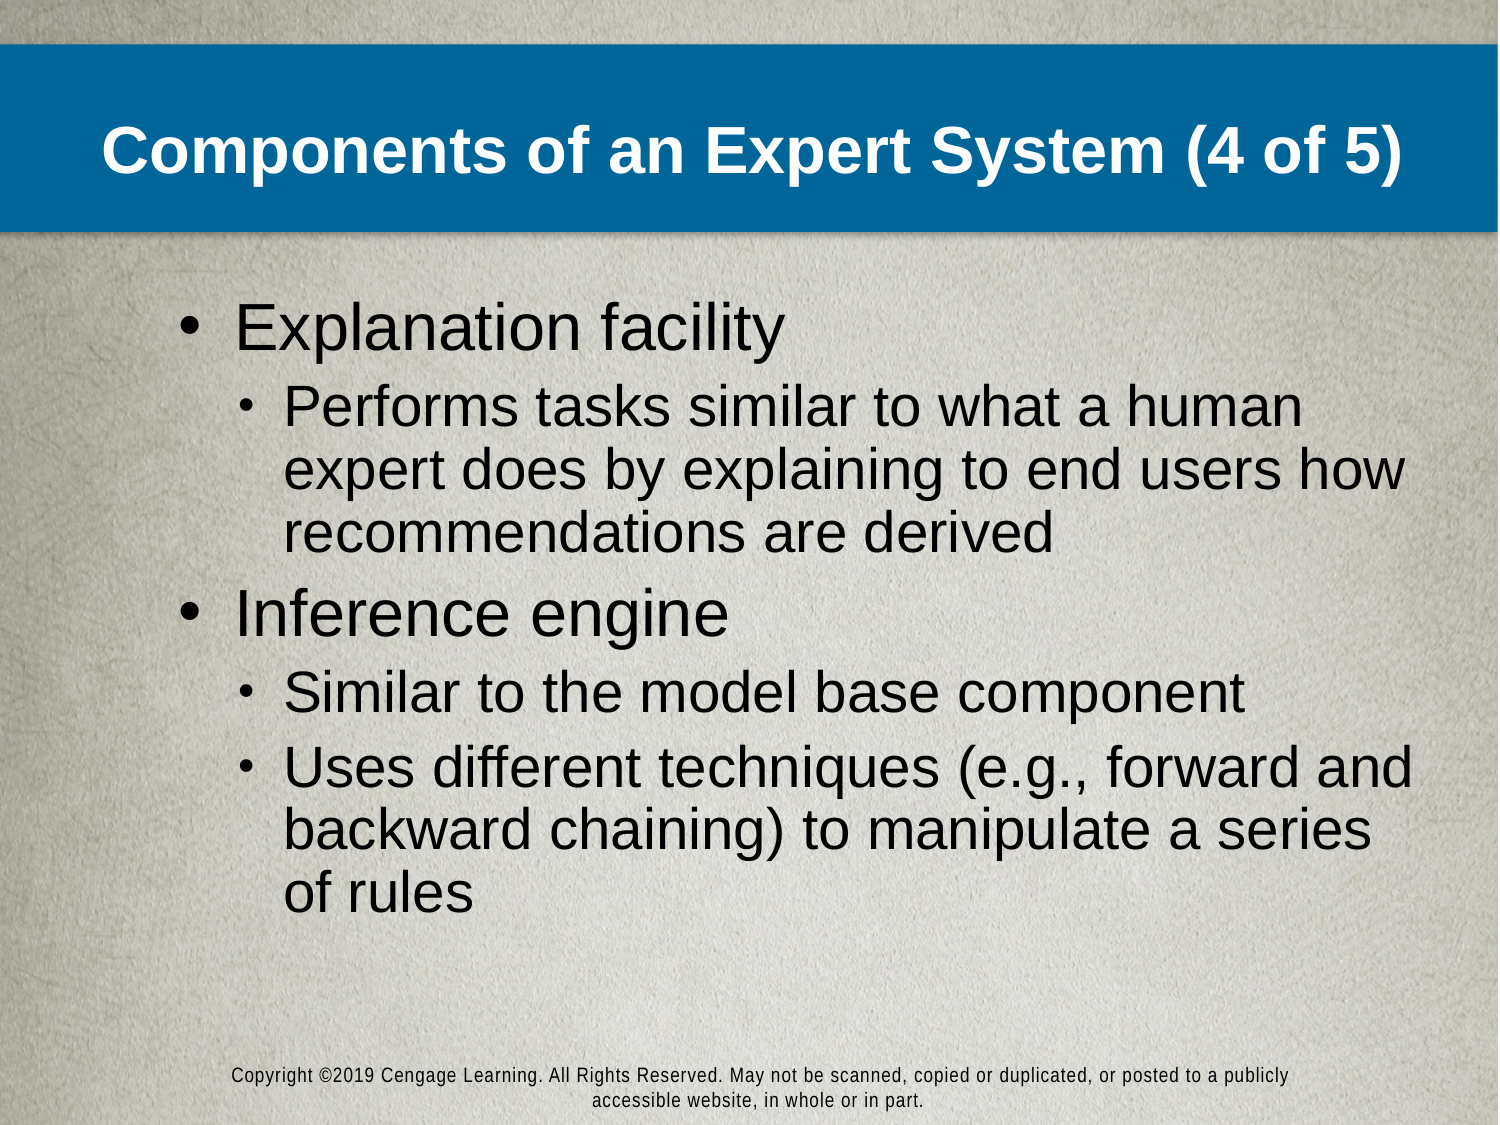

# Components of an Expert System (4 of 5)
Explanation facility
Performs tasks similar to what a human expert does by explaining to end users how recommendations are derived
Inference engine
Similar to the model base component
Uses different techniques (e.g., forward and backward chaining) to manipulate a series of rules